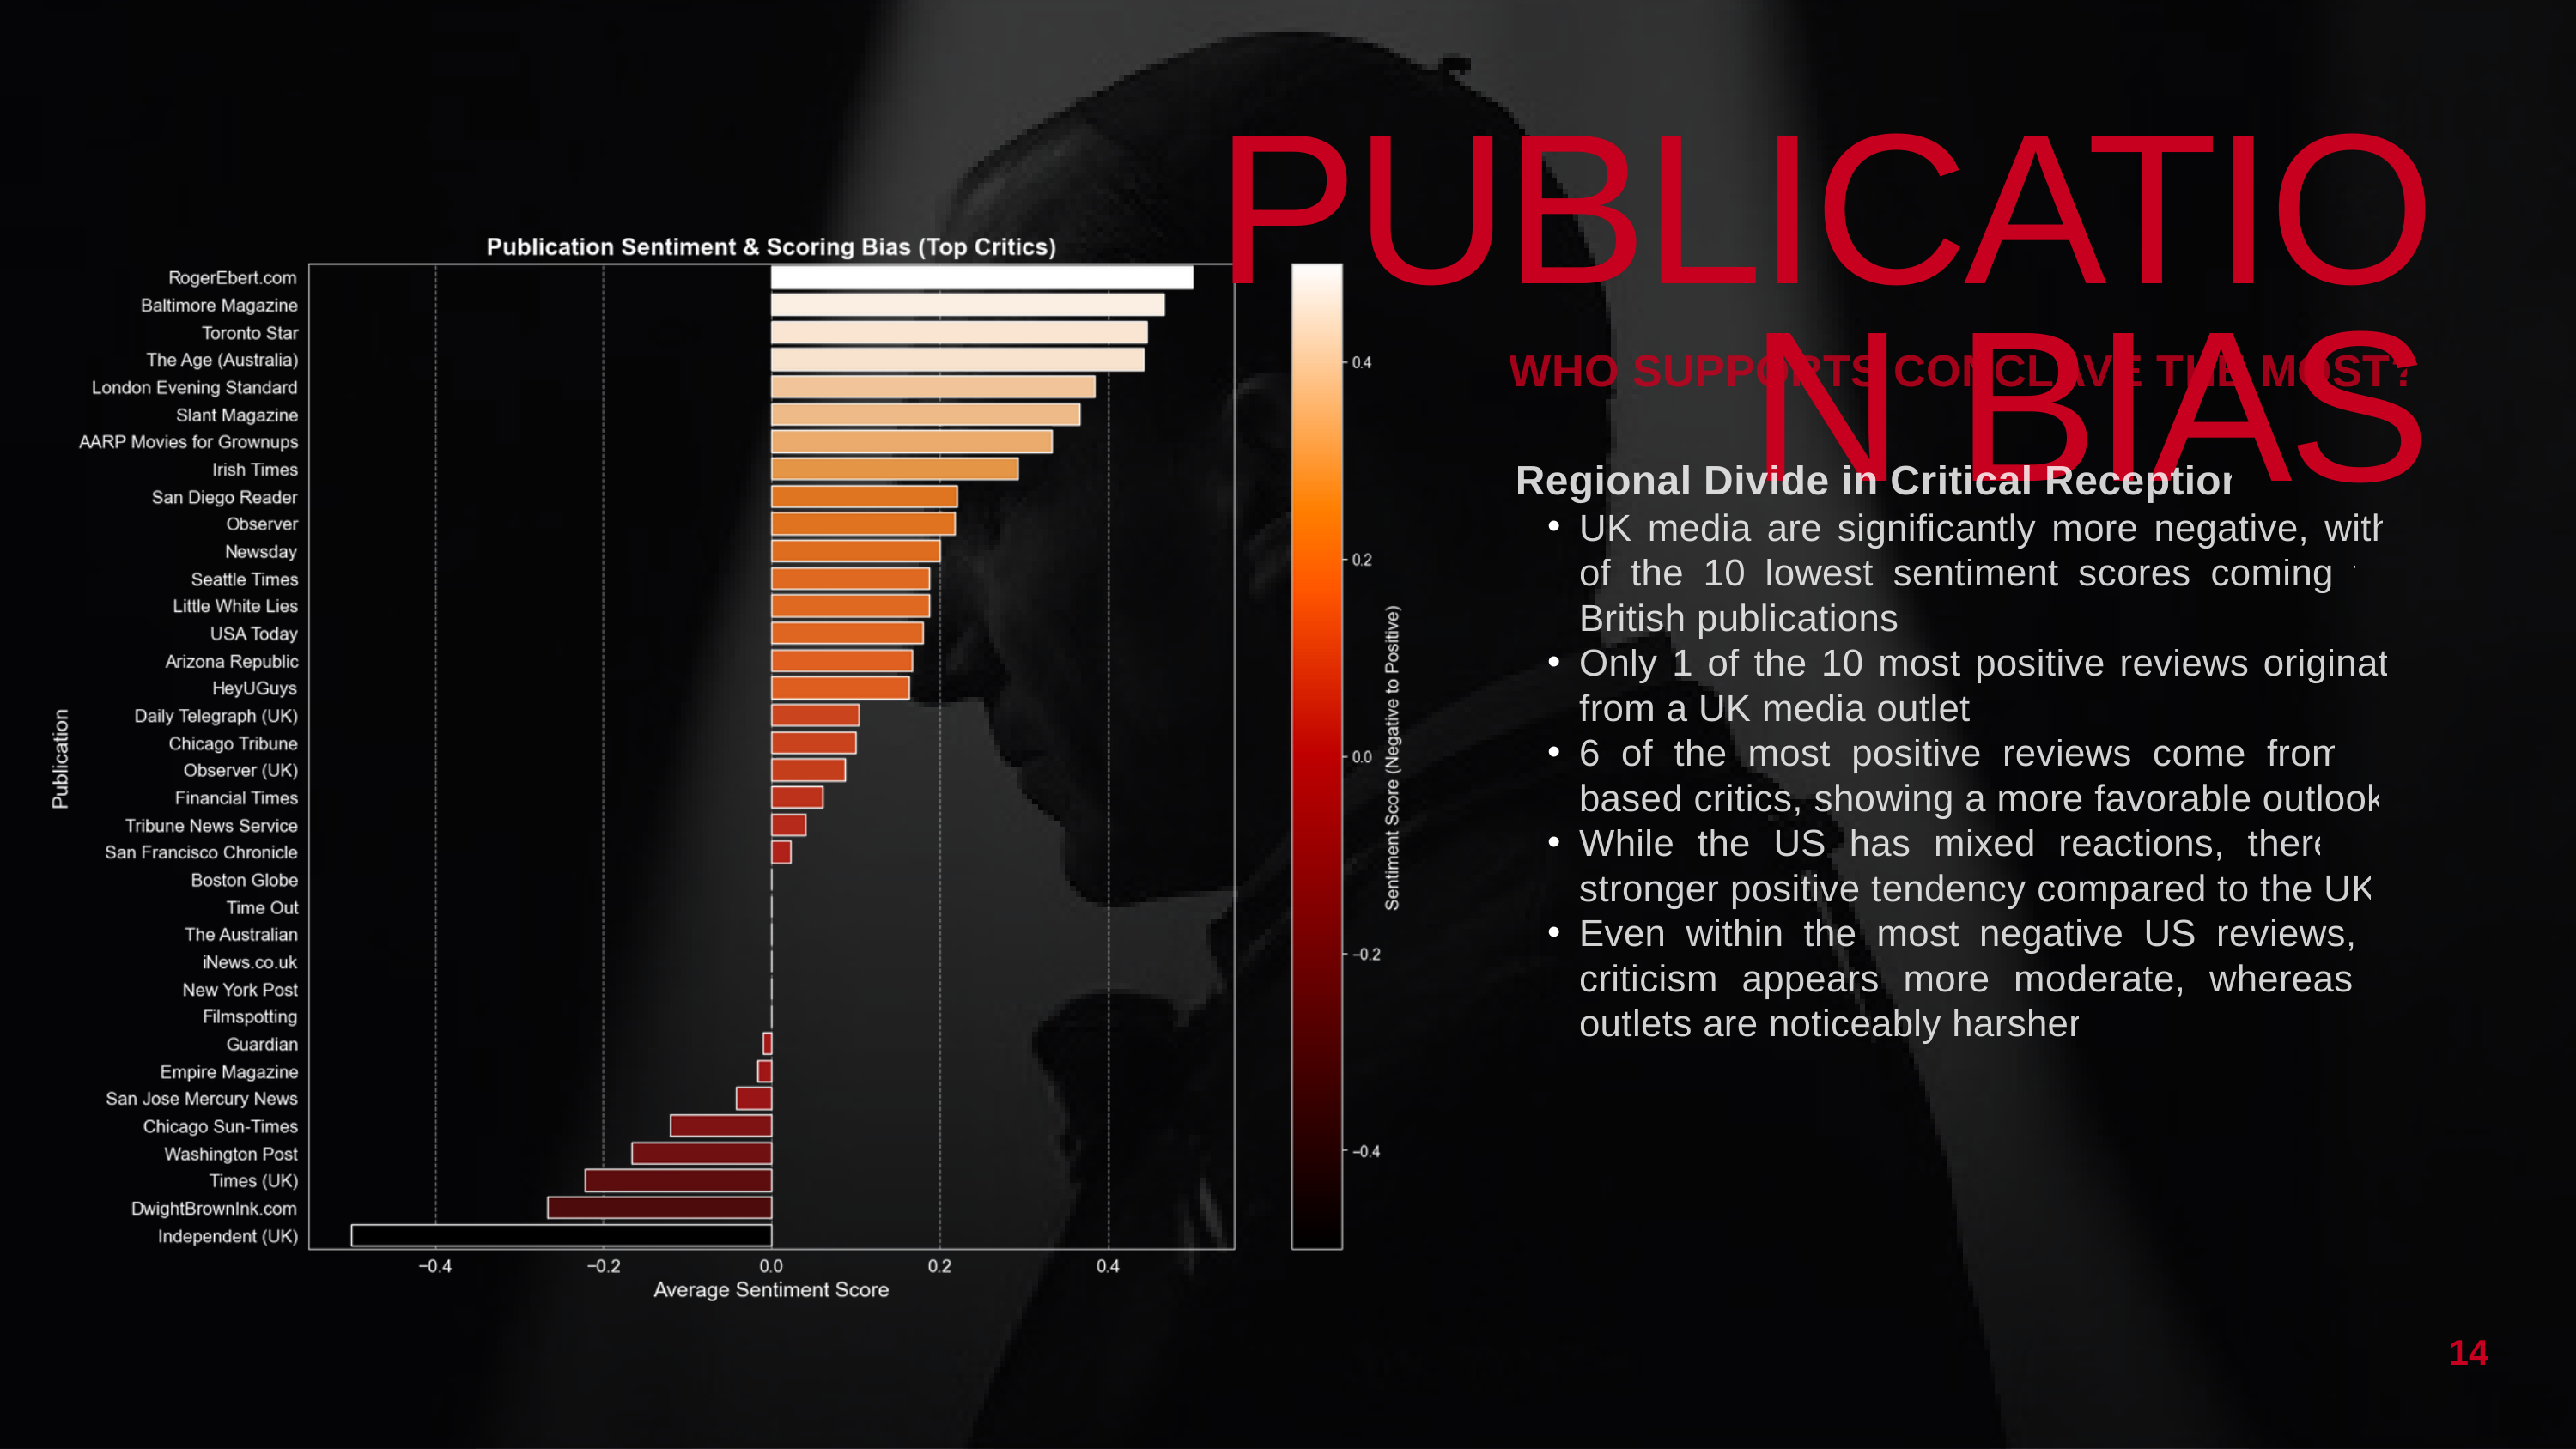

PUBLICATION BIAS

WHO SUPPORTS CONCLAVE THE MOST?
Regional Divide in Critical Reception
UK media are significantly more negative, with 5 of the 10 lowest sentiment scores coming from British publications.
Only 1 of the 10 most positive reviews originates from a UK media outlet.
6 of the most positive reviews come from US-based critics, showing a more favorable outlook.
While the US has mixed reactions, there is a stronger positive tendency compared to the UK.
Even within the most negative US reviews, the criticism appears more moderate, whereas UK outlets are noticeably harsher.
14